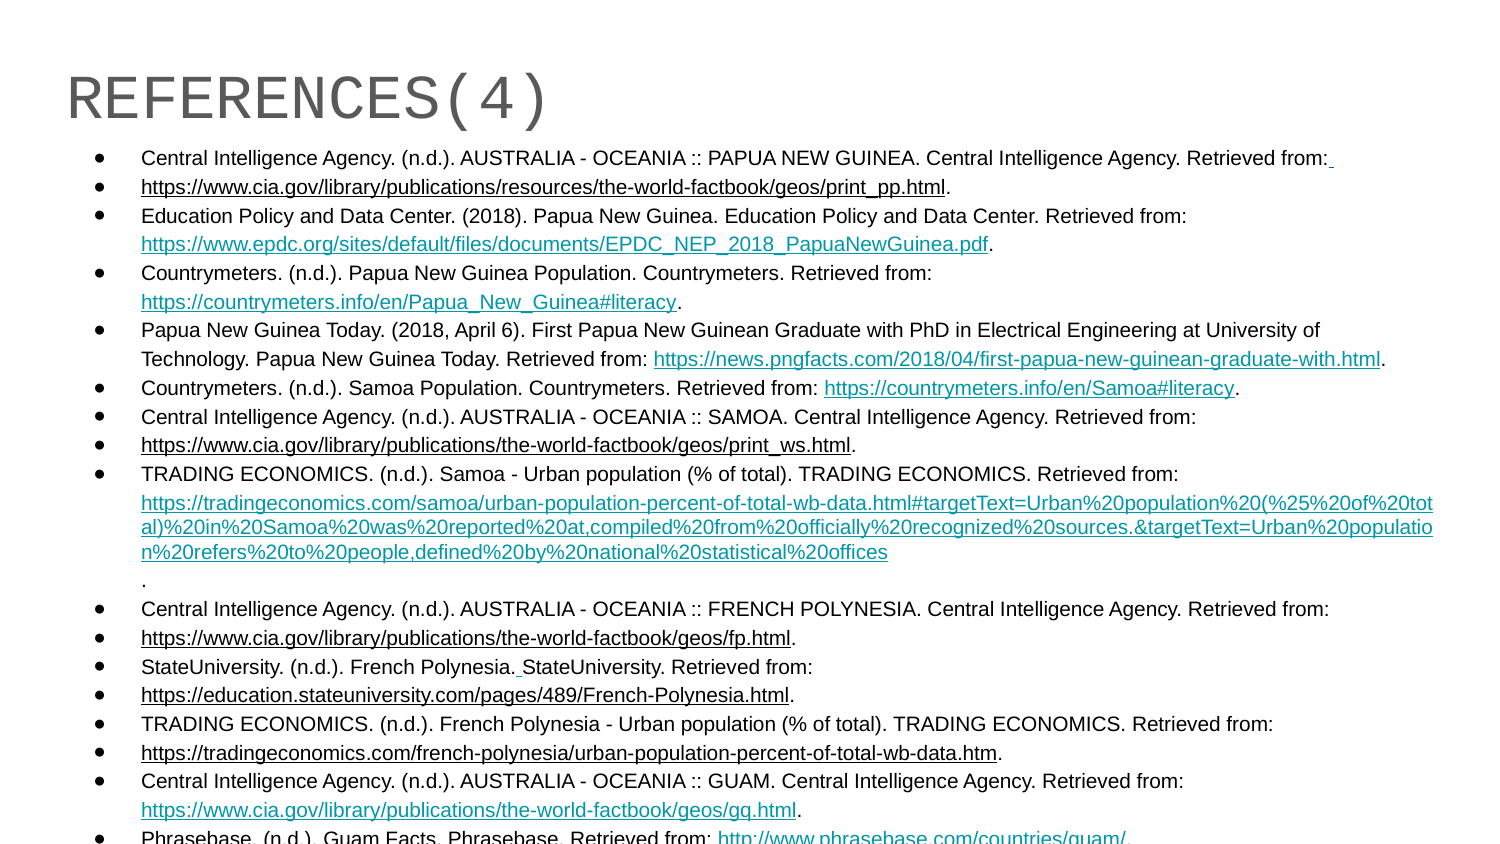

REFERENCES(4)
Central Intelligence Agency. (n.d.). AUSTRALIA - OCEANIA :: PAPUA NEW GUINEA. Central Intelligence Agency. Retrieved from:
https://www.cia.gov/library/publications/resources/the-world-factbook/geos/print_pp.html.
Education Policy and Data Center. (2018). Papua New Guinea. Education Policy and Data Center. Retrieved from: https://www.epdc.org/sites/default/files/documents/EPDC_NEP_2018_PapuaNewGuinea.pdf.
Countrymeters. (n.d.). Papua New Guinea Population. Countrymeters. Retrieved from: https://countrymeters.info/en/Papua_New_Guinea#literacy.
Papua New Guinea Today. (2018, April 6). First Papua New Guinean Graduate with PhD in Electrical Engineering at University of Technology. Papua New Guinea Today. Retrieved from: https://news.pngfacts.com/2018/04/first-papua-new-guinean-graduate-with.html.
Countrymeters. (n.d.). Samoa Population. Countrymeters. Retrieved from: https://countrymeters.info/en/Samoa#literacy.
Central Intelligence Agency. (n.d.). AUSTRALIA - OCEANIA :: SAMOA. Central Intelligence Agency. Retrieved from:
https://www.cia.gov/library/publications/the-world-factbook/geos/print_ws.html.
TRADING ECONOMICS. (n.d.). Samoa - Urban population (% of total). TRADING ECONOMICS. Retrieved from: https://tradingeconomics.com/samoa/urban-population-percent-of-total-wb-data.html#targetText=Urban%20population%20(%25%20of%20total)%20in%20Samoa%20was%20reported%20at,compiled%20from%20officially%20recognized%20sources.&targetText=Urban%20population%20refers%20to%20people,defined%20by%20national%20statistical%20offices.
Central Intelligence Agency. (n.d.). AUSTRALIA - OCEANIA :: FRENCH POLYNESIA. Central Intelligence Agency. Retrieved from:
https://www.cia.gov/library/publications/the-world-factbook/geos/fp.html.
StateUniversity. (n.d.). French Polynesia. StateUniversity. Retrieved from:
https://education.stateuniversity.com/pages/489/French-Polynesia.html.
TRADING ECONOMICS. (n.d.). French Polynesia - Urban population (% of total). TRADING ECONOMICS. Retrieved from:
https://tradingeconomics.com/french-polynesia/urban-population-percent-of-total-wb-data.htm.
Central Intelligence Agency. (n.d.). AUSTRALIA - OCEANIA :: GUAM. Central Intelligence Agency. Retrieved from: https://www.cia.gov/library/publications/the-world-factbook/geos/gq.html.
Phrasebase. (n.d.). Guam Facts. Phrasebase. Retrieved from: http://www.phrasebase.com/countries/guam/.